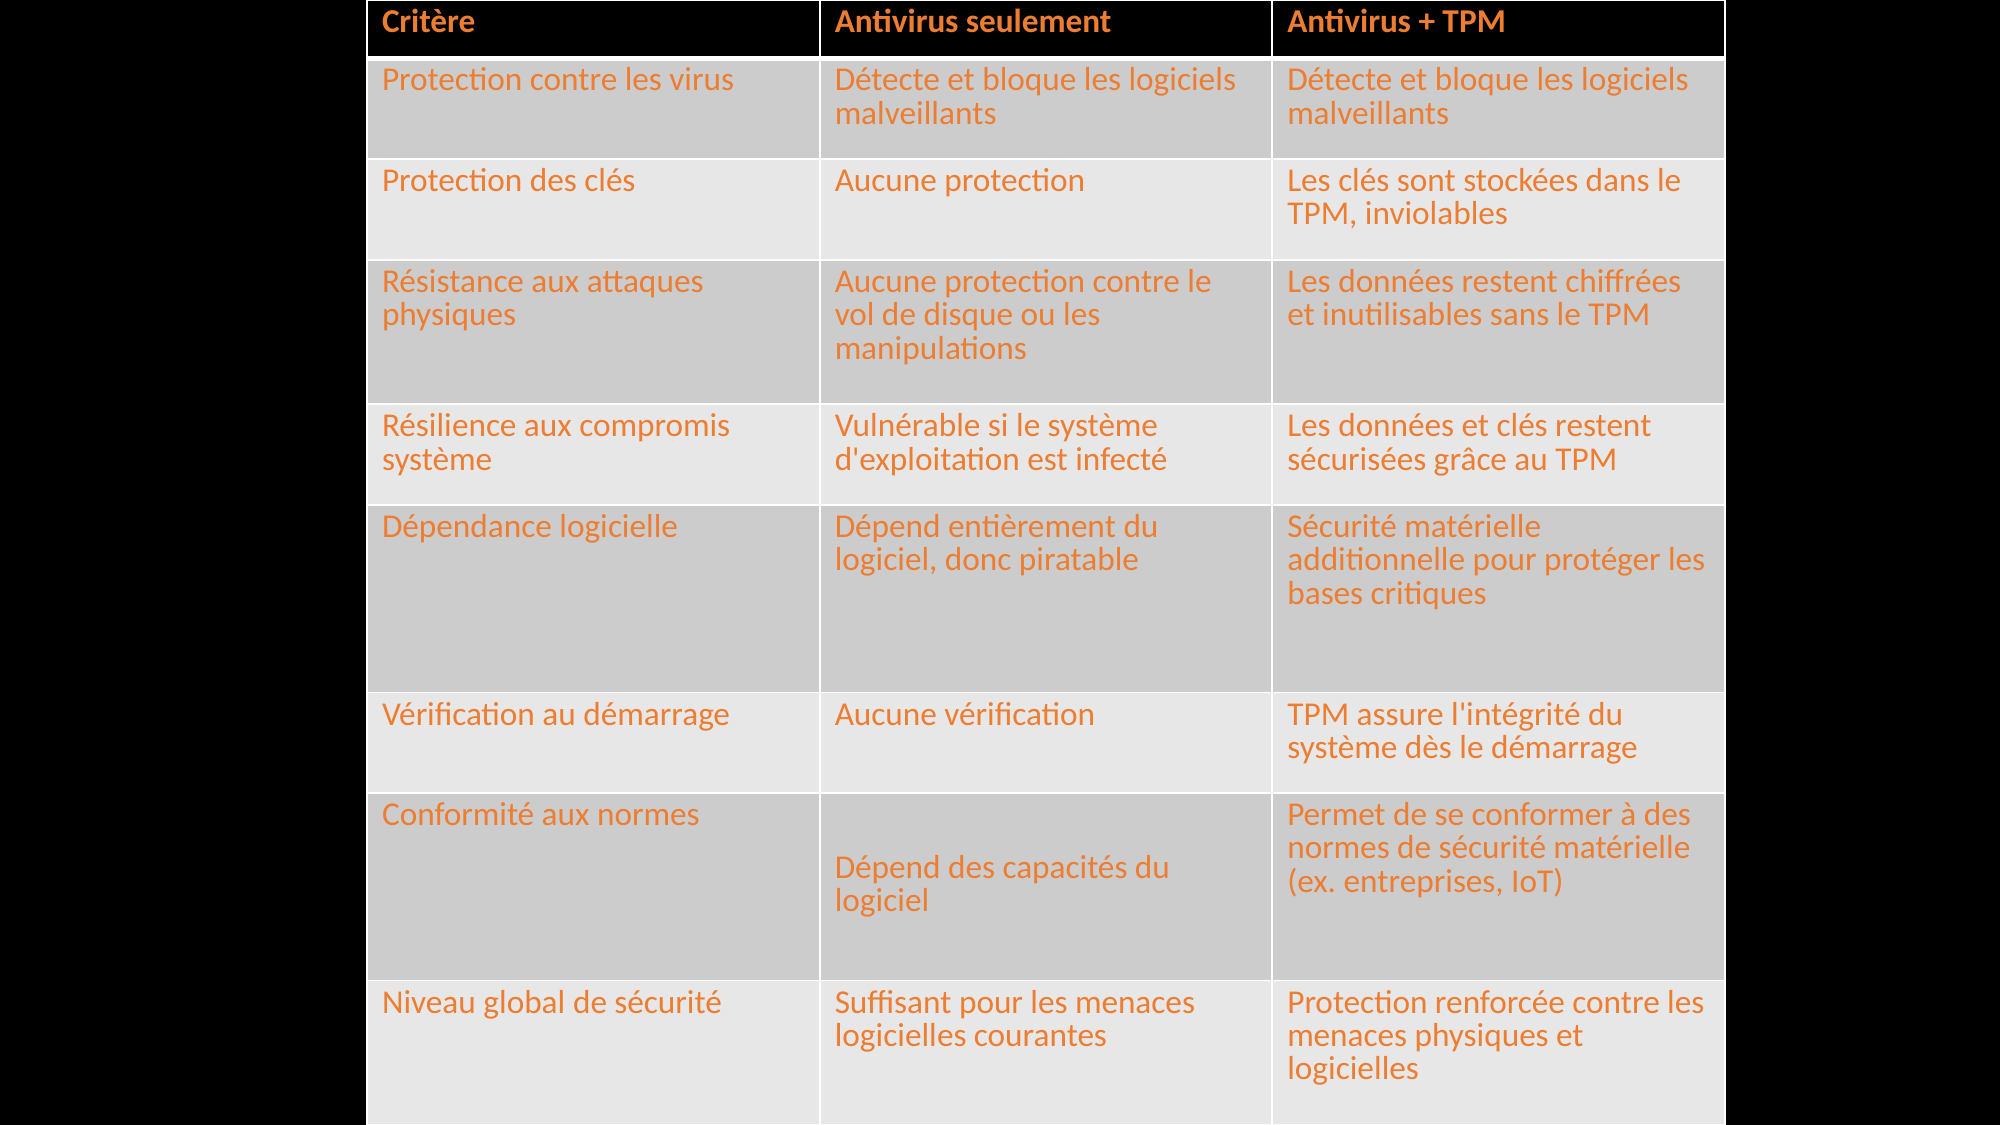

| Critère | Antivirus seulement | Antivirus + TPM |
| --- | --- | --- |
| Protection contre les virus | Détecte et bloque les logiciels malveillants | Détecte et bloque les logiciels malveillants |
| Protection des clés | Aucune protection | Les clés sont stockées dans le TPM, inviolables |
| Résistance aux attaques physiques | Aucune protection contre le vol de disque ou les manipulations | Les données restent chiffrées et inutilisables sans le TPM |
| Résilience aux compromis système | Vulnérable si le système d'exploitation est infecté | Les données et clés restent sécurisées grâce au TPM |
| Dépendance logicielle | Dépend entièrement du logiciel, donc piratable | Sécurité matérielle additionnelle pour protéger les bases critiques |
| Vérification au démarrage | Aucune vérification | TPM assure l'intégrité du système dès le démarrage |
| Conformité aux normes | Dépend des capacités du logiciel | Permet de se conformer à des normes de sécurité matérielle (ex. entreprises, IoT) |
| Niveau global de sécurité | Suffisant pour les menaces logicielles courantes | Protection renforcée contre les menaces physiques et logicielles |